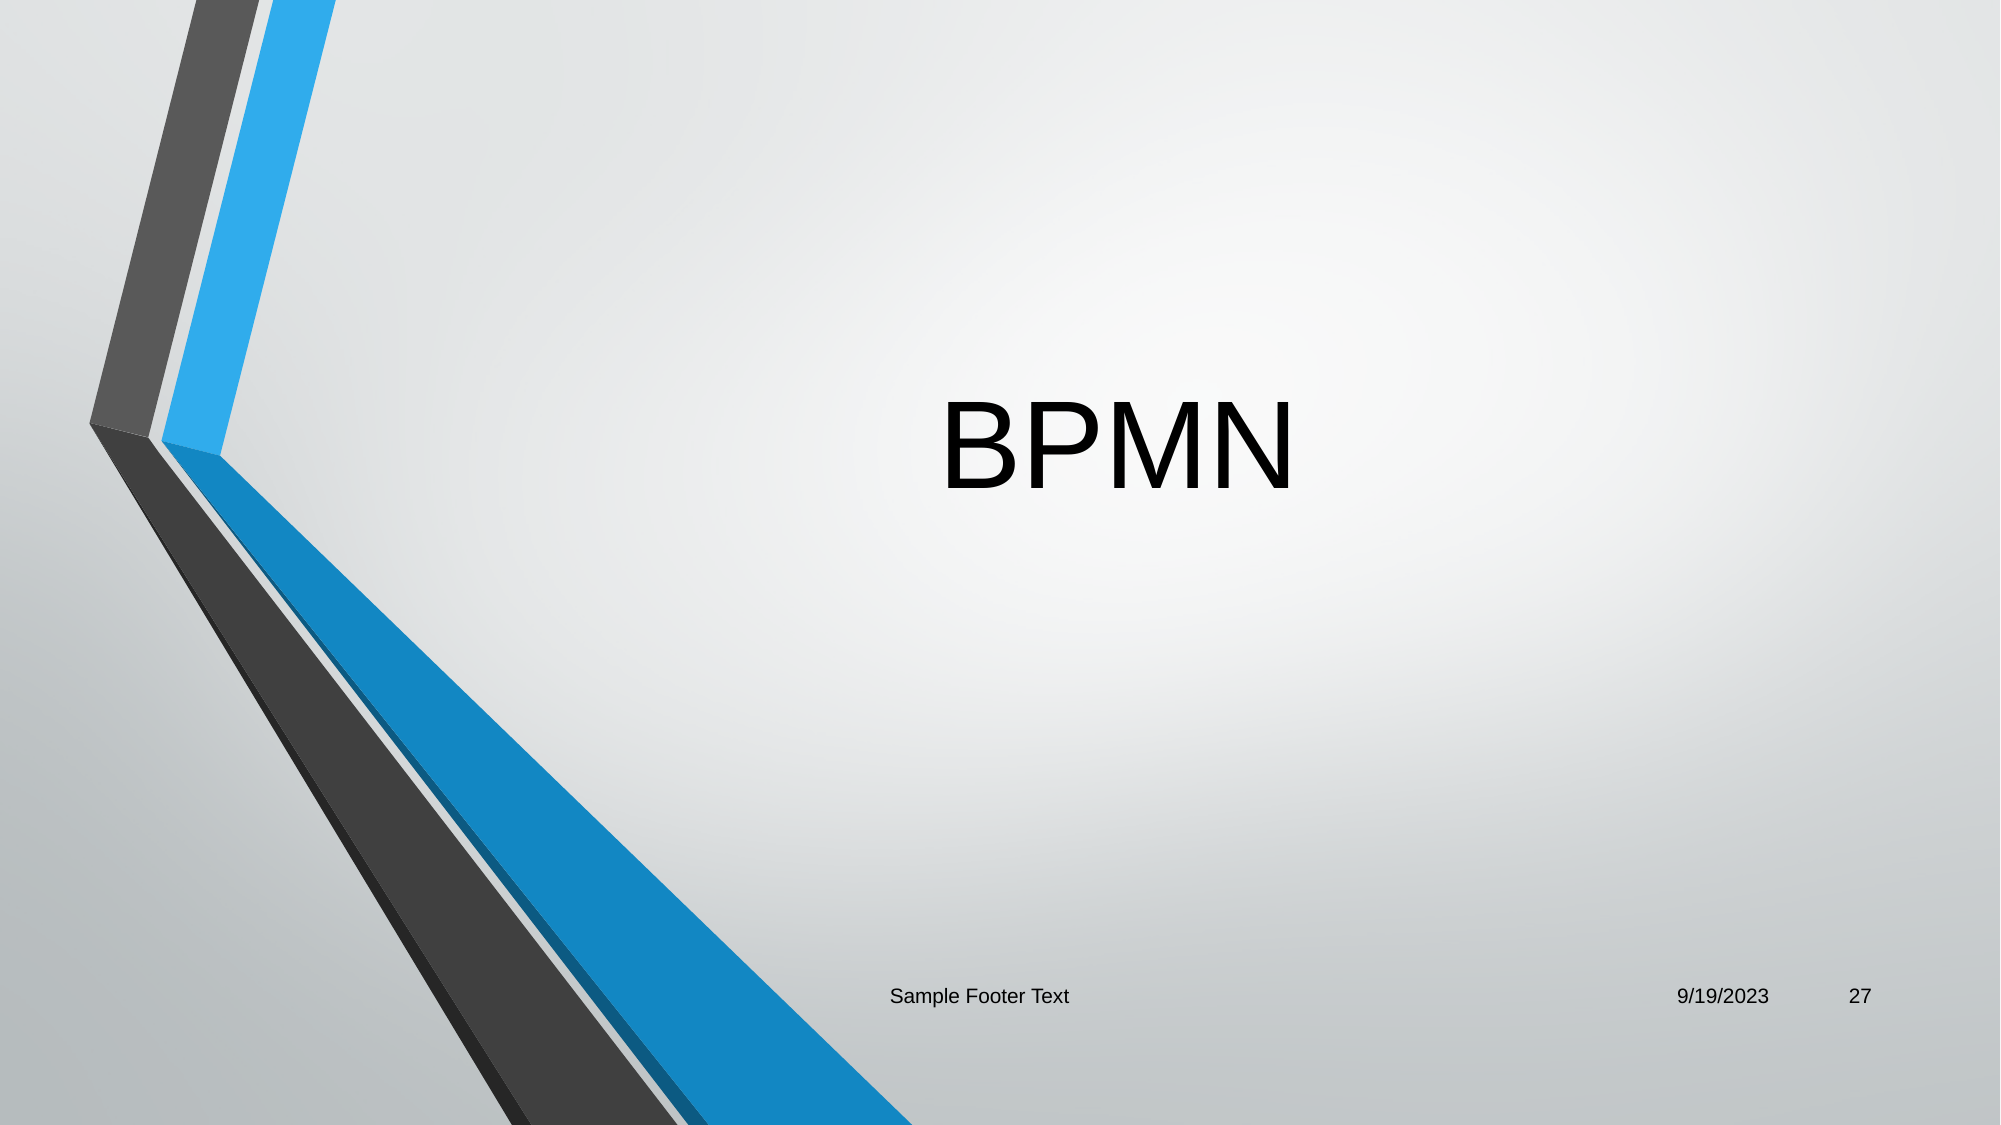

# BPMN

Sample Footer Text
9/19/2023
27